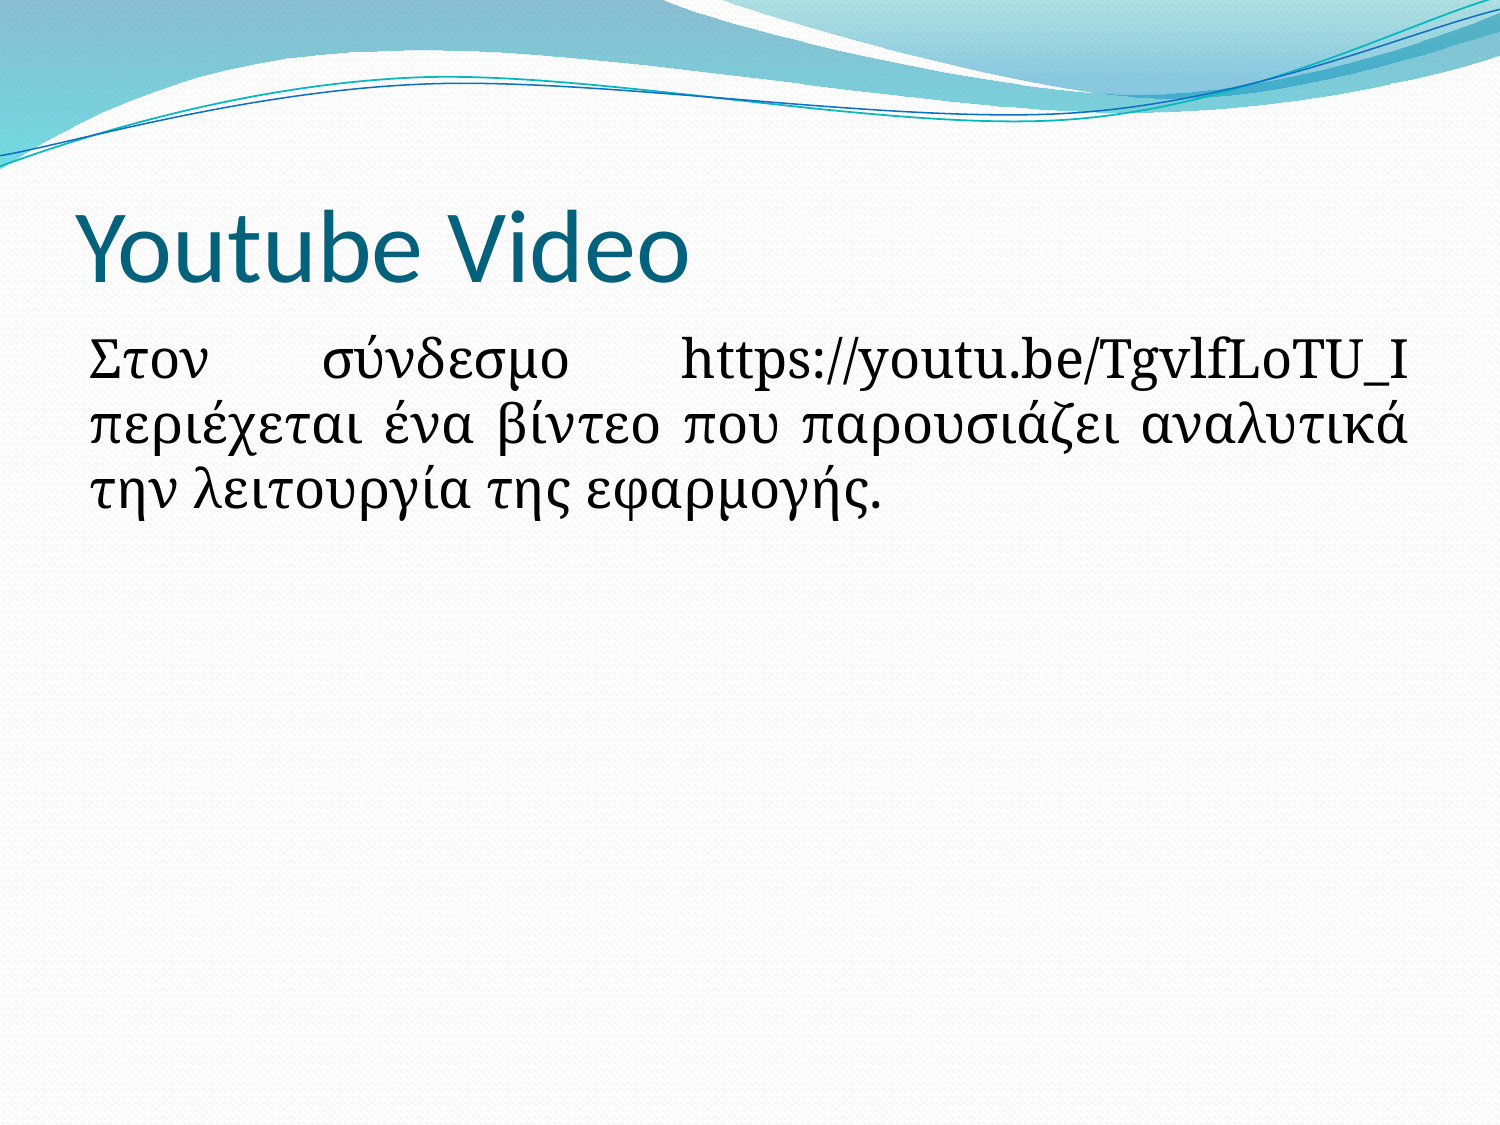

# Youtube Video
Στον σύνδεσμο https://youtu.be/TgvlfLoTU_I περιέχεται ένα βίντεο που παρουσιάζει αναλυτικά την λειτουργία της εφαρμογής.